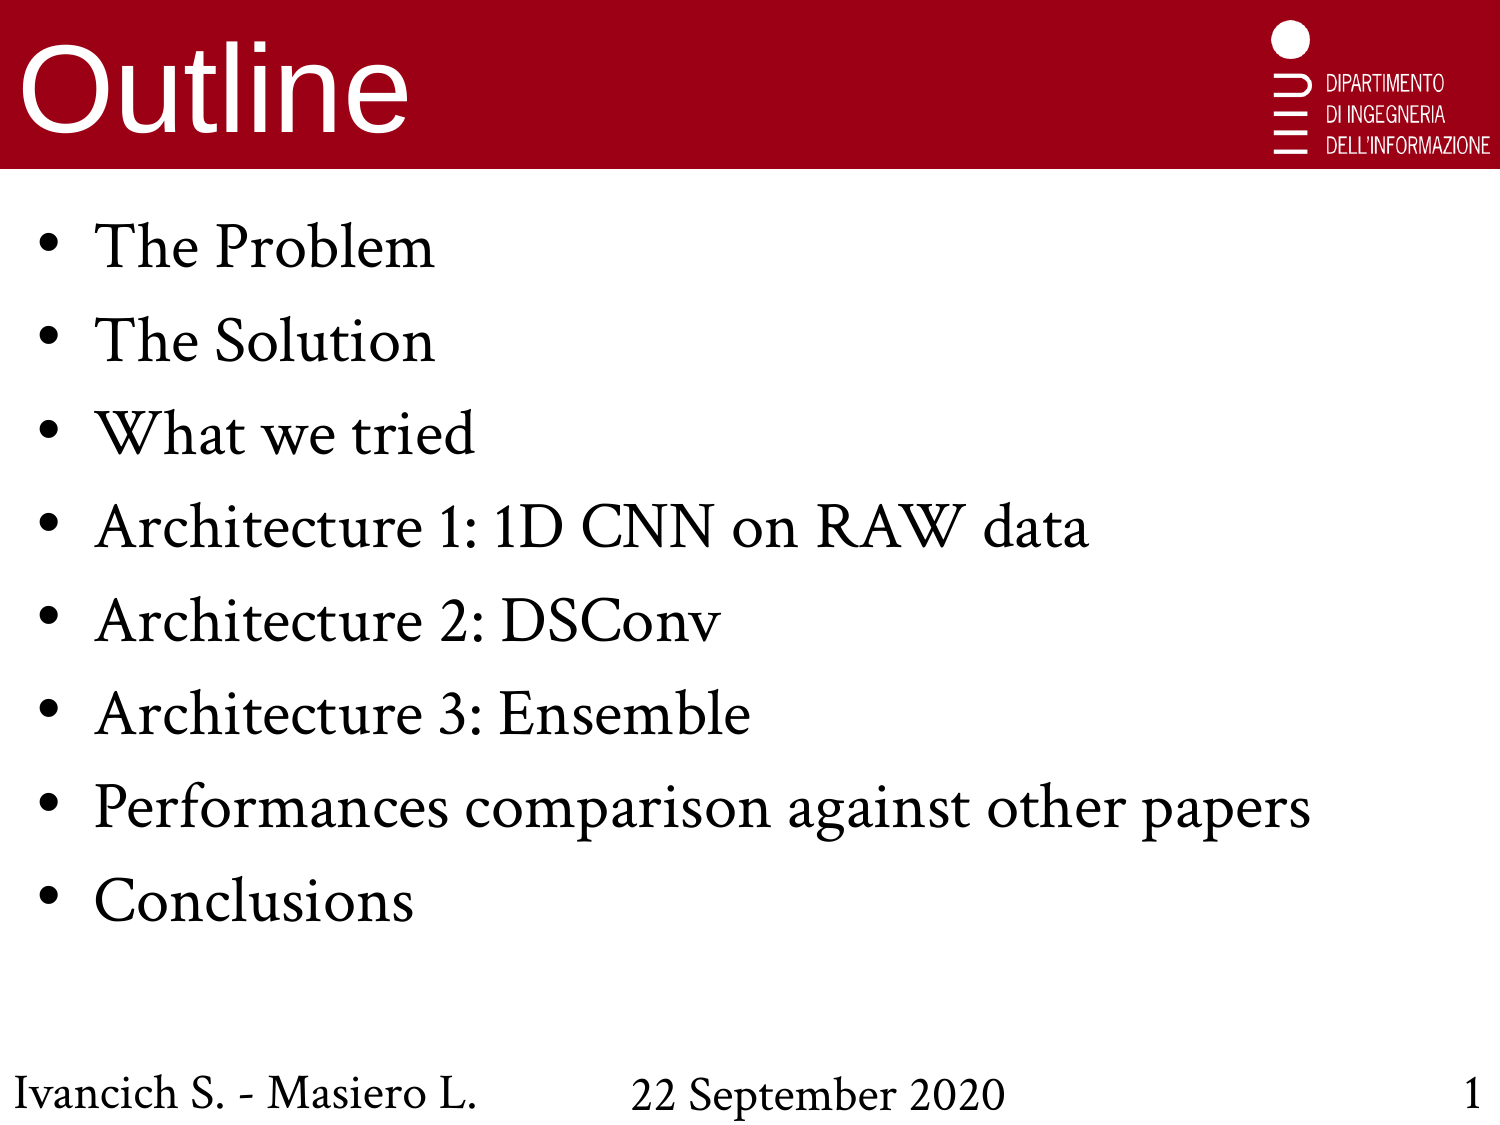

Outline
The Problem
The Solution
What we tried
Architecture 1: 1D CNN on RAW data
Architecture 2: DSConv
Architecture 3: Ensemble
Performances comparison against other papers
Conclusions
Ivancich S. - Masiero L.
1
22 September 2020